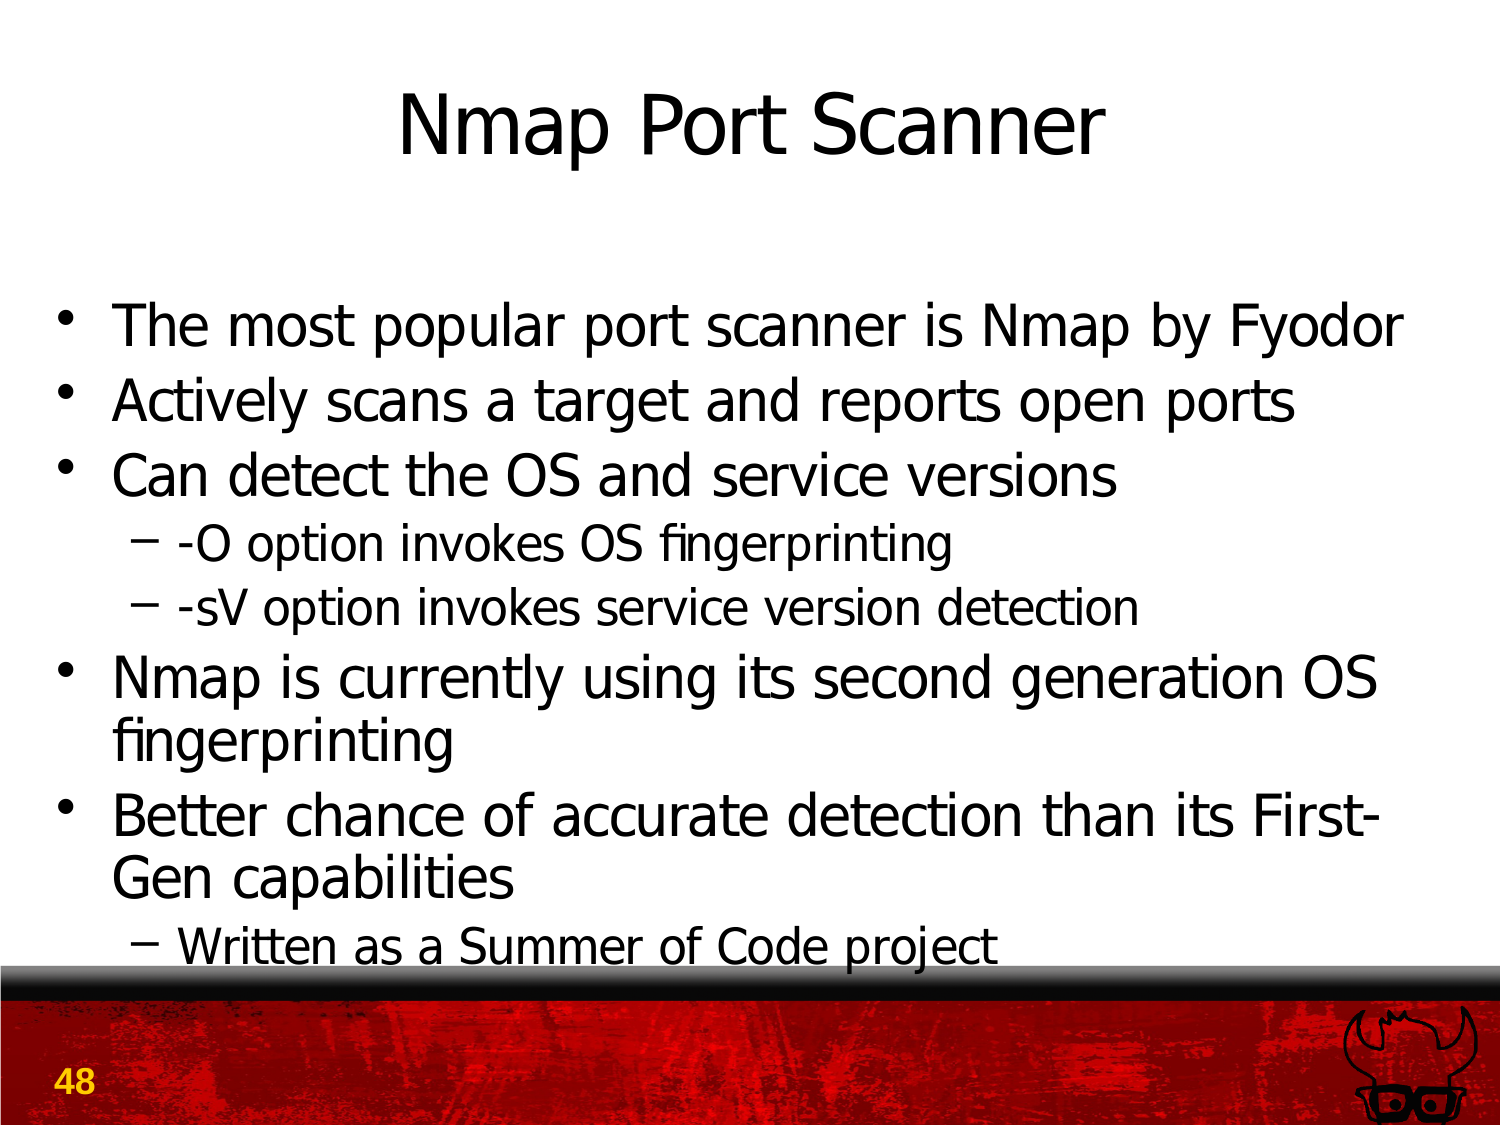

# Nmap Port Scanner
The most popular port scanner is Nmap by Fyodor
Actively scans a target and reports open ports
Can detect the OS and service versions
-O option invokes OS fingerprinting
-sV option invokes service version detection
Nmap is currently using its second generation OS fingerprinting
Better chance of accurate detection than its First-Gen capabilities
Written as a Summer of Code project